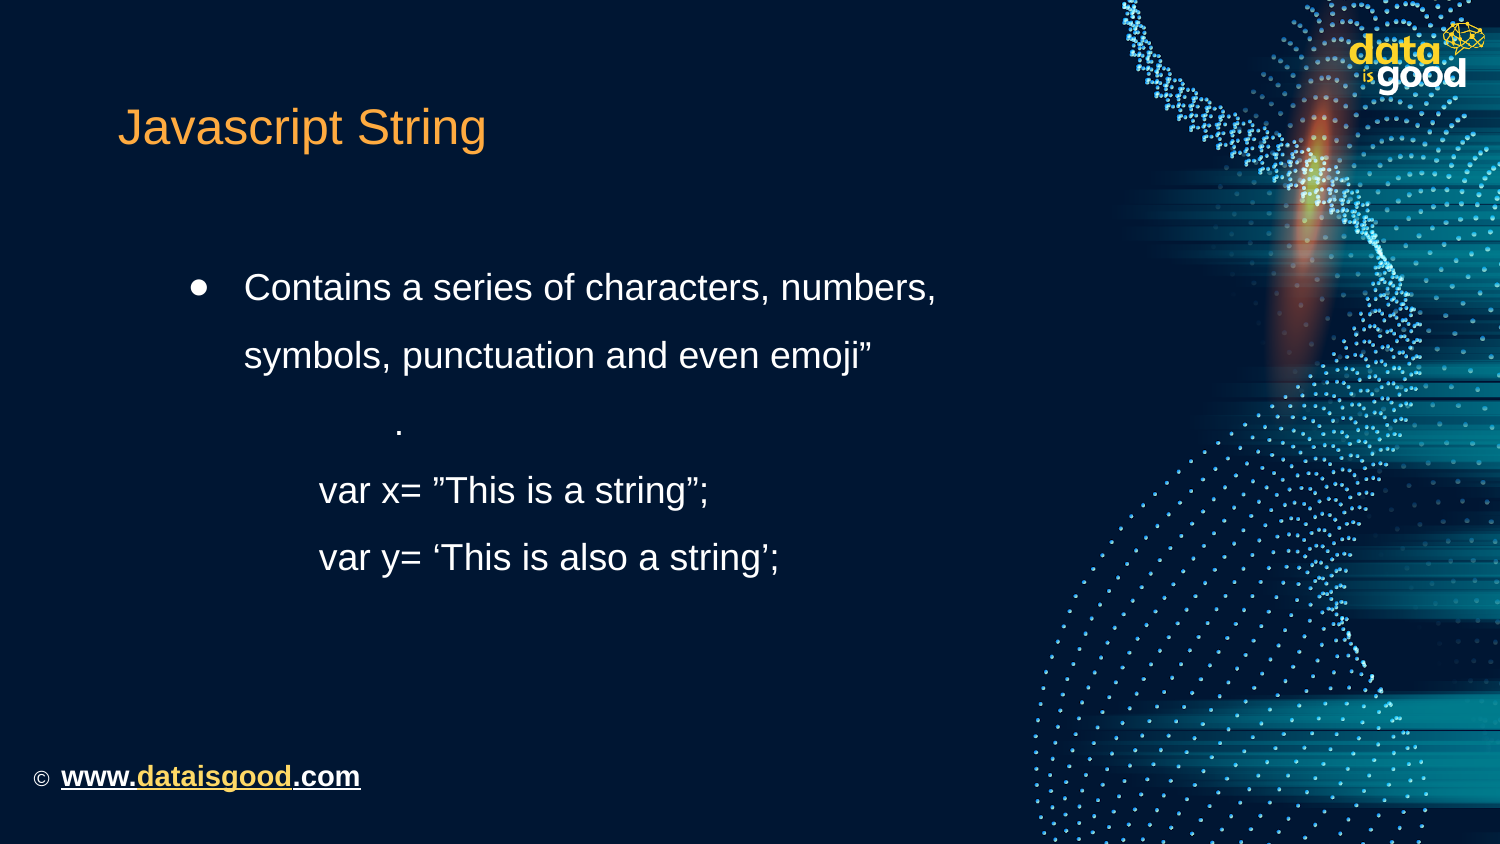

# Javascript String
Contains a series of characters, numbers, symbols, punctuation and even emoji”	.
var x= ”This is a string”;
var y= ‘This is also a string’;